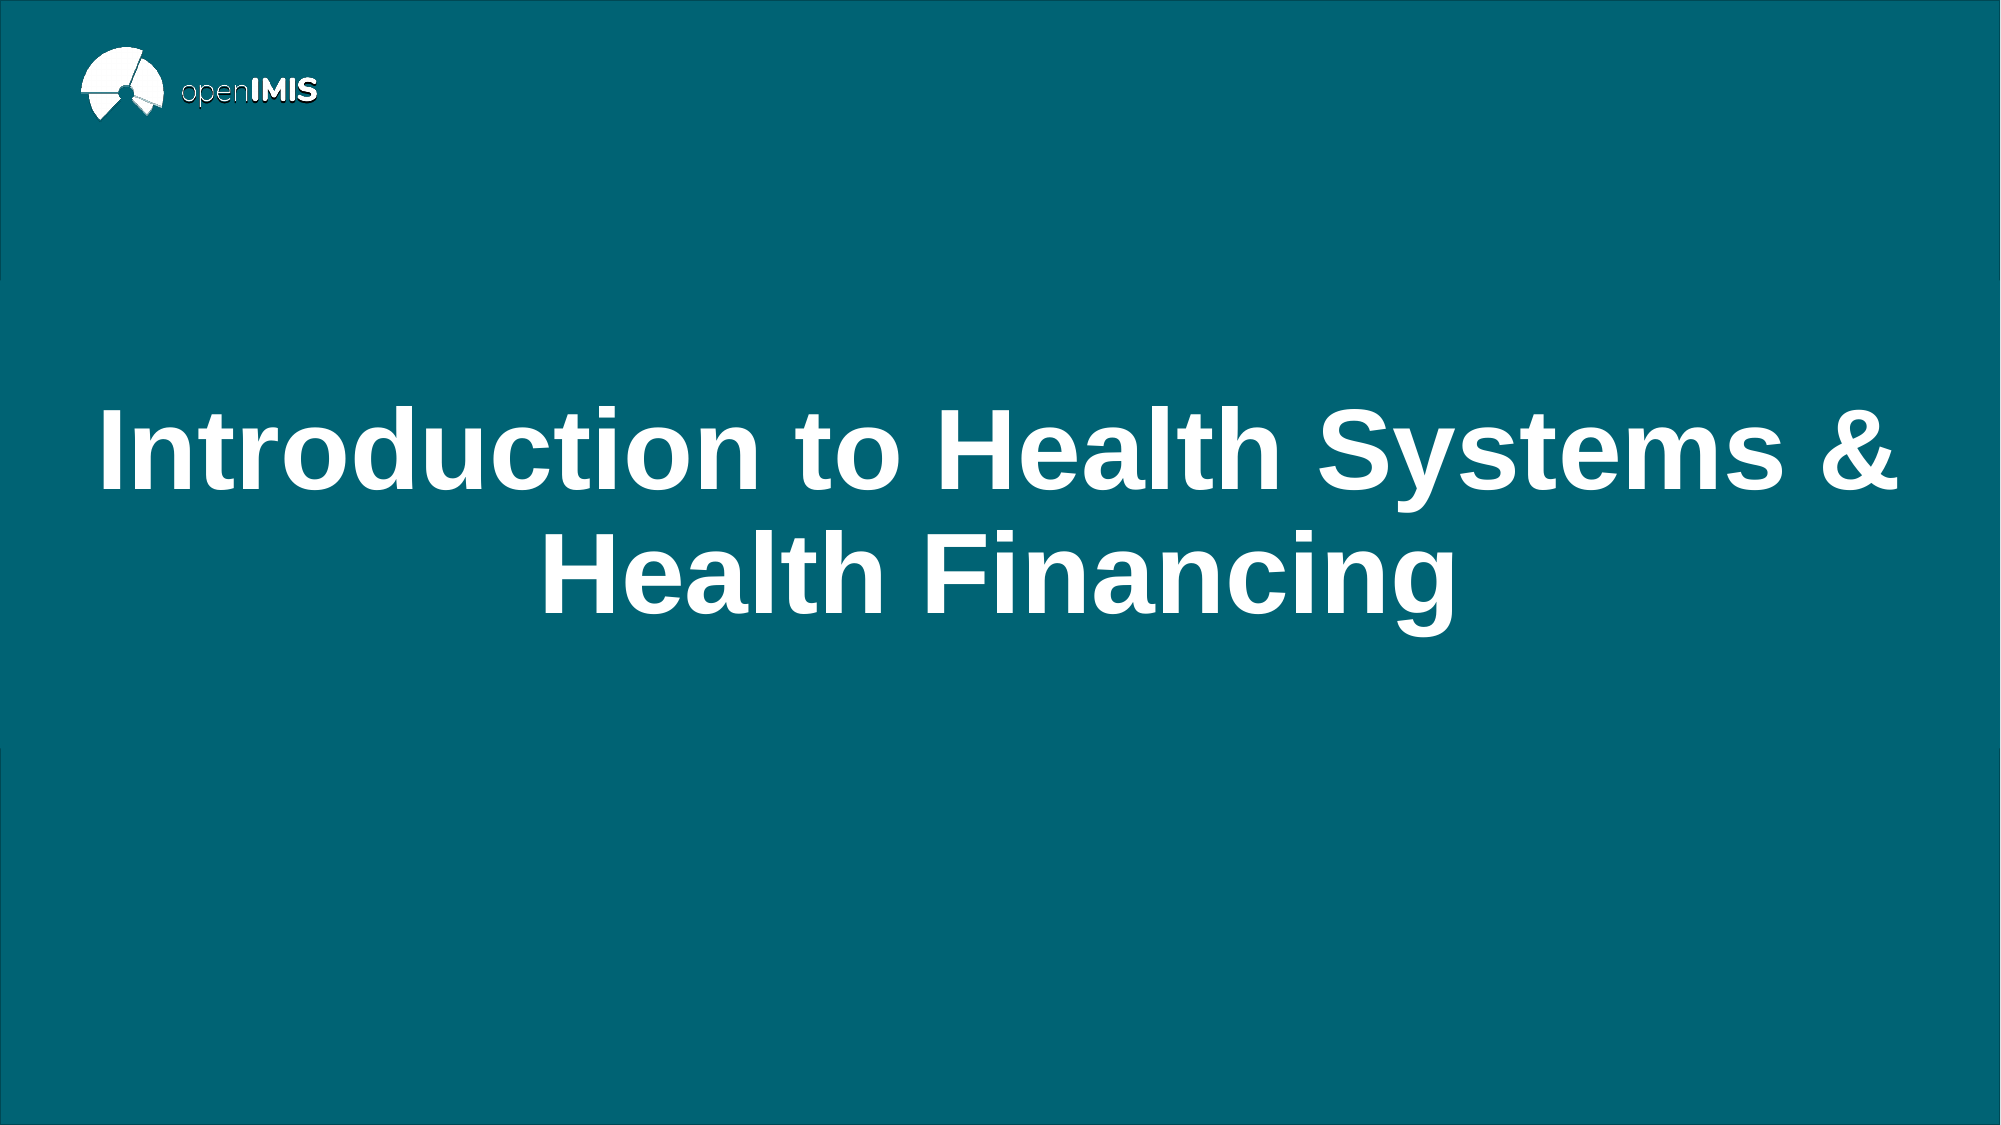

# Introduction to Health Systems & Health Financing